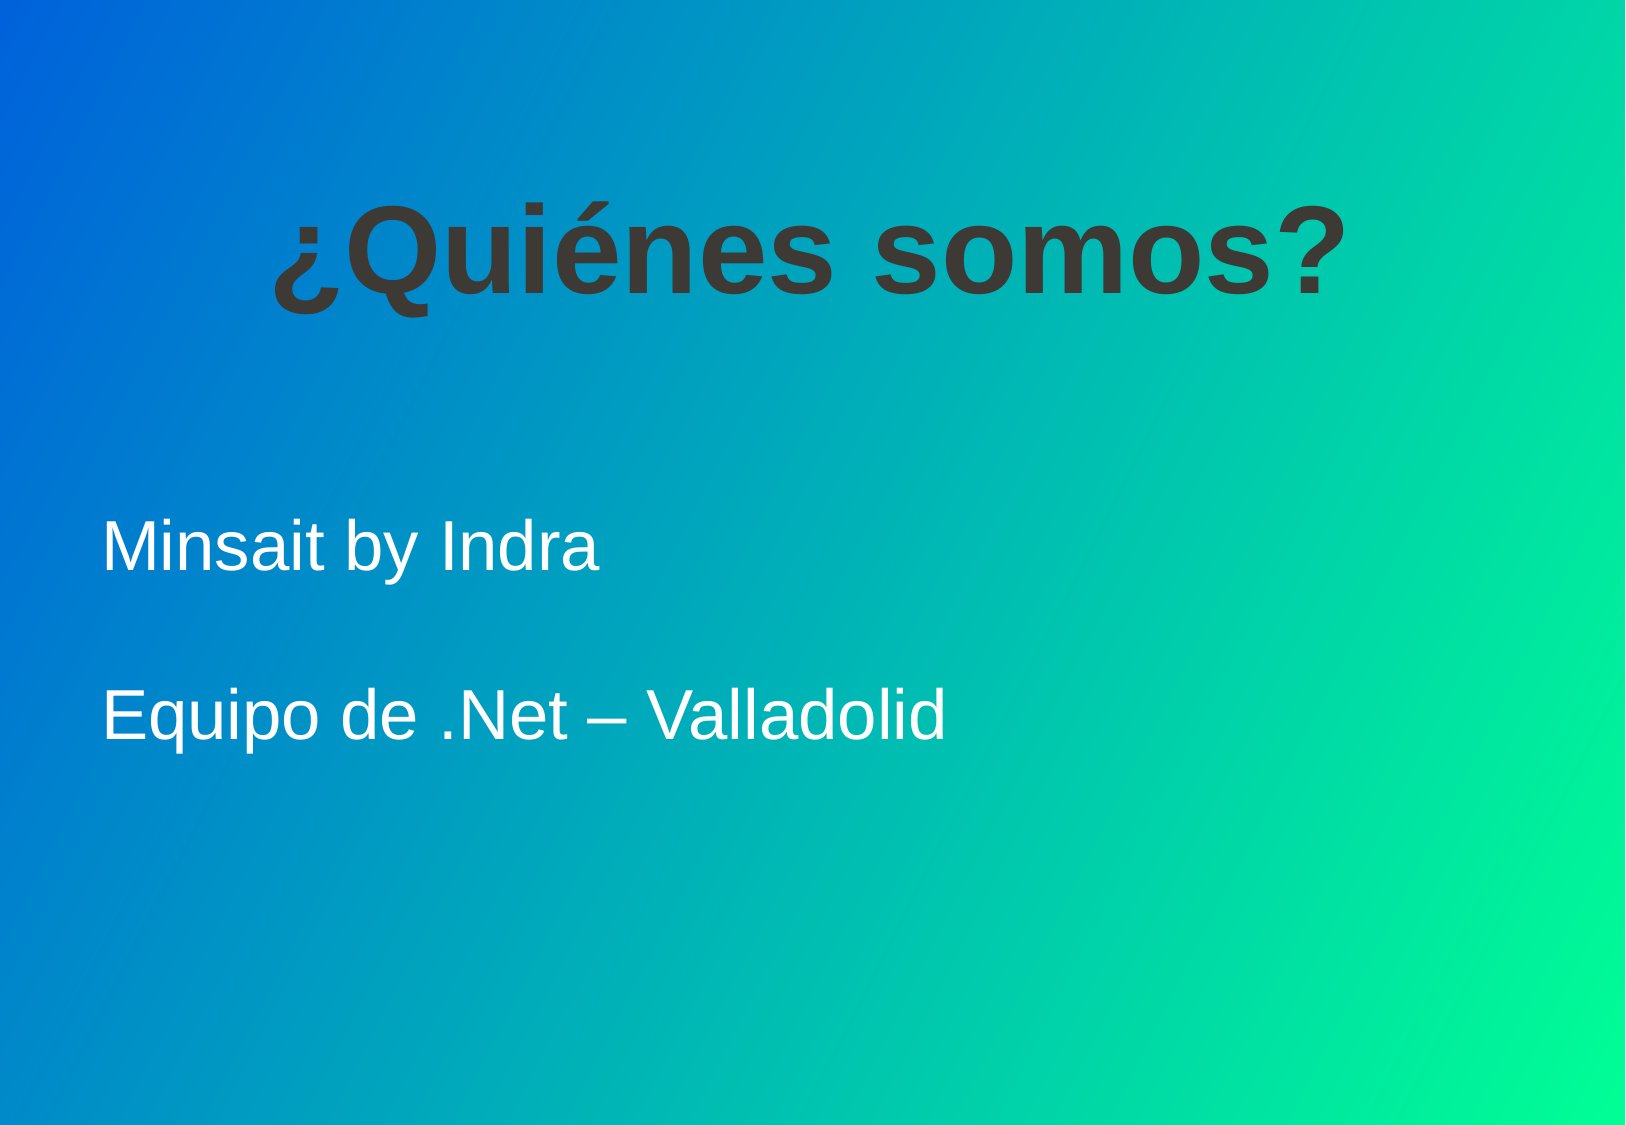

¿Quiénes somos?
# Minsait by Indra Equipo de .Net – Valladolid